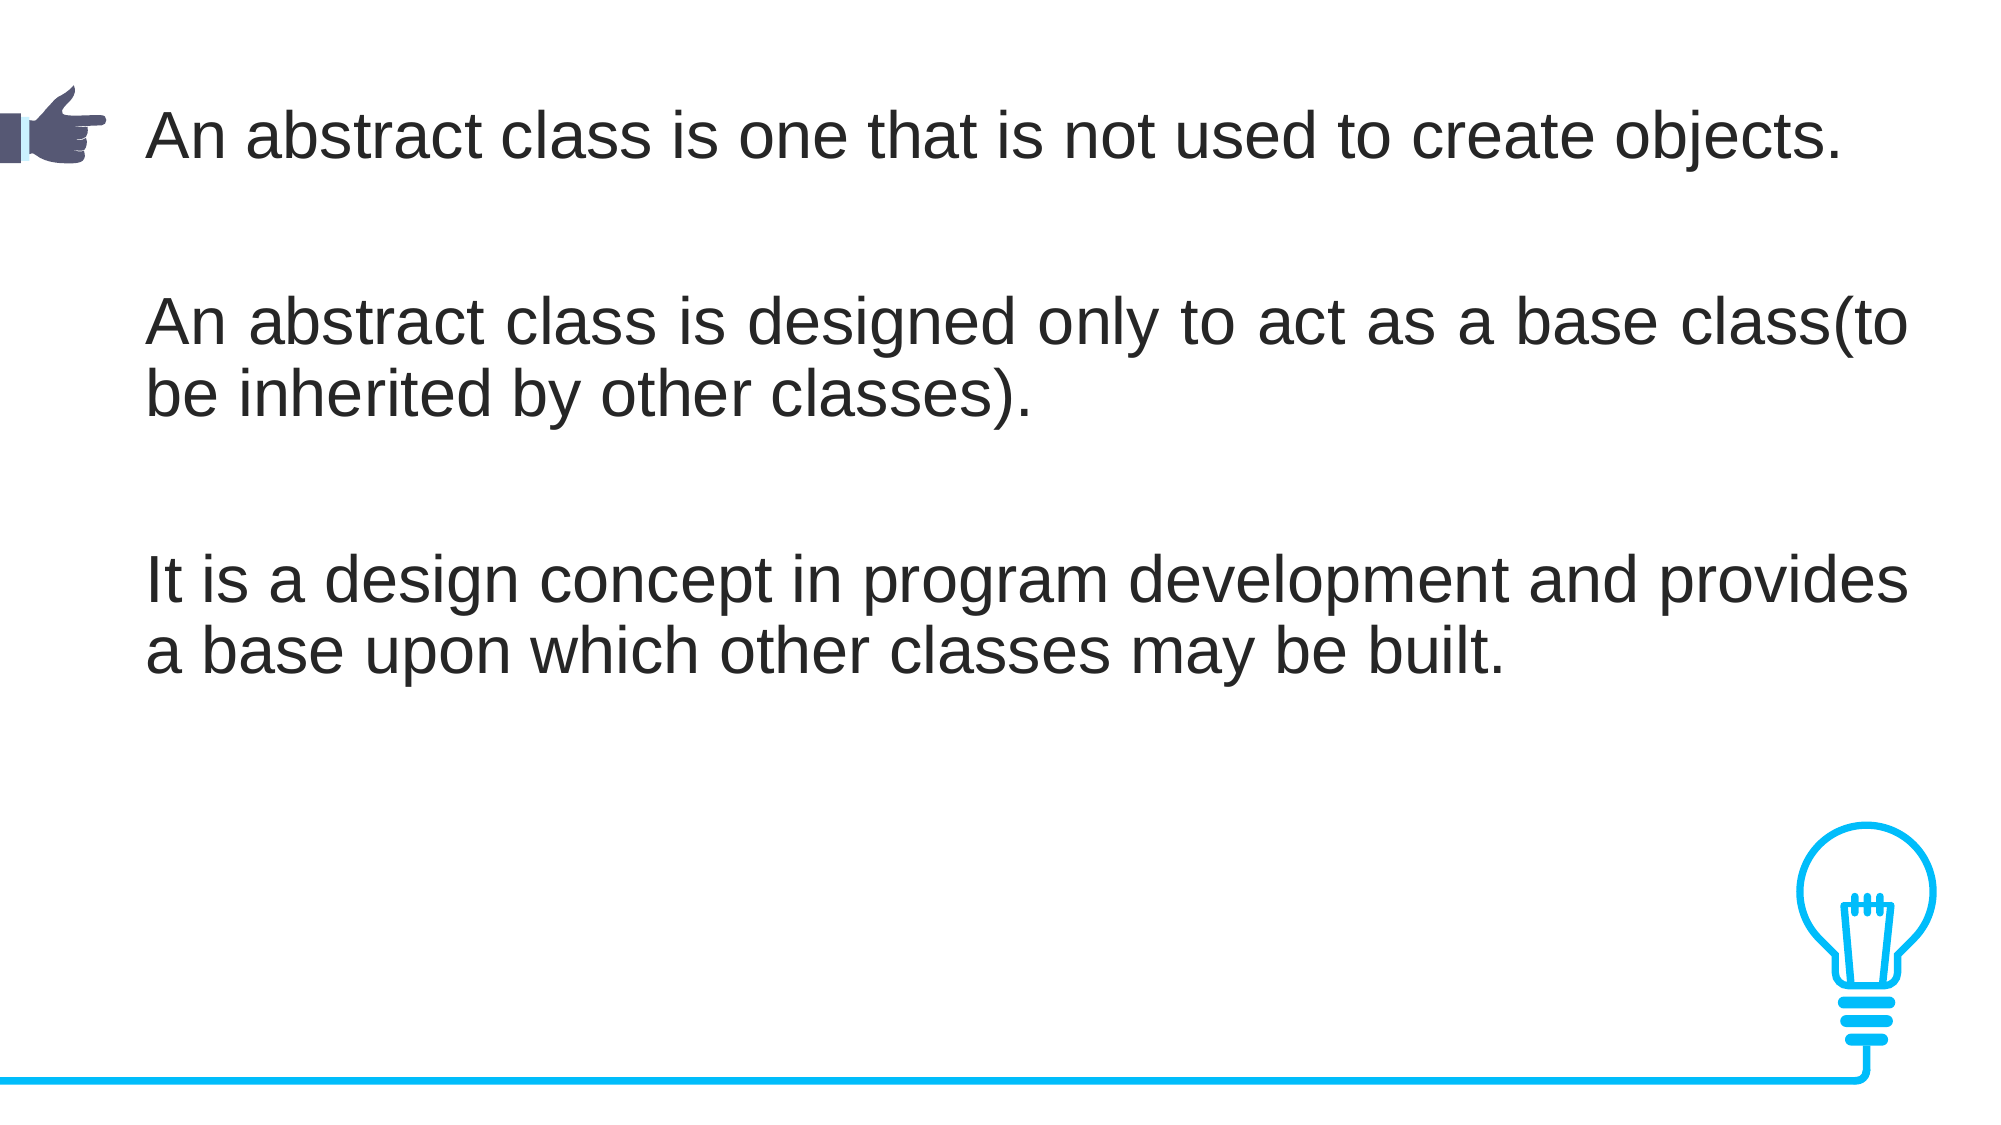

An abstract class is one that is not used to create objects.

An abstract class is designed only to act as a base class(to be inherited by other classes).

It is a design concept in program development and provides a base upon which other classes may be built.